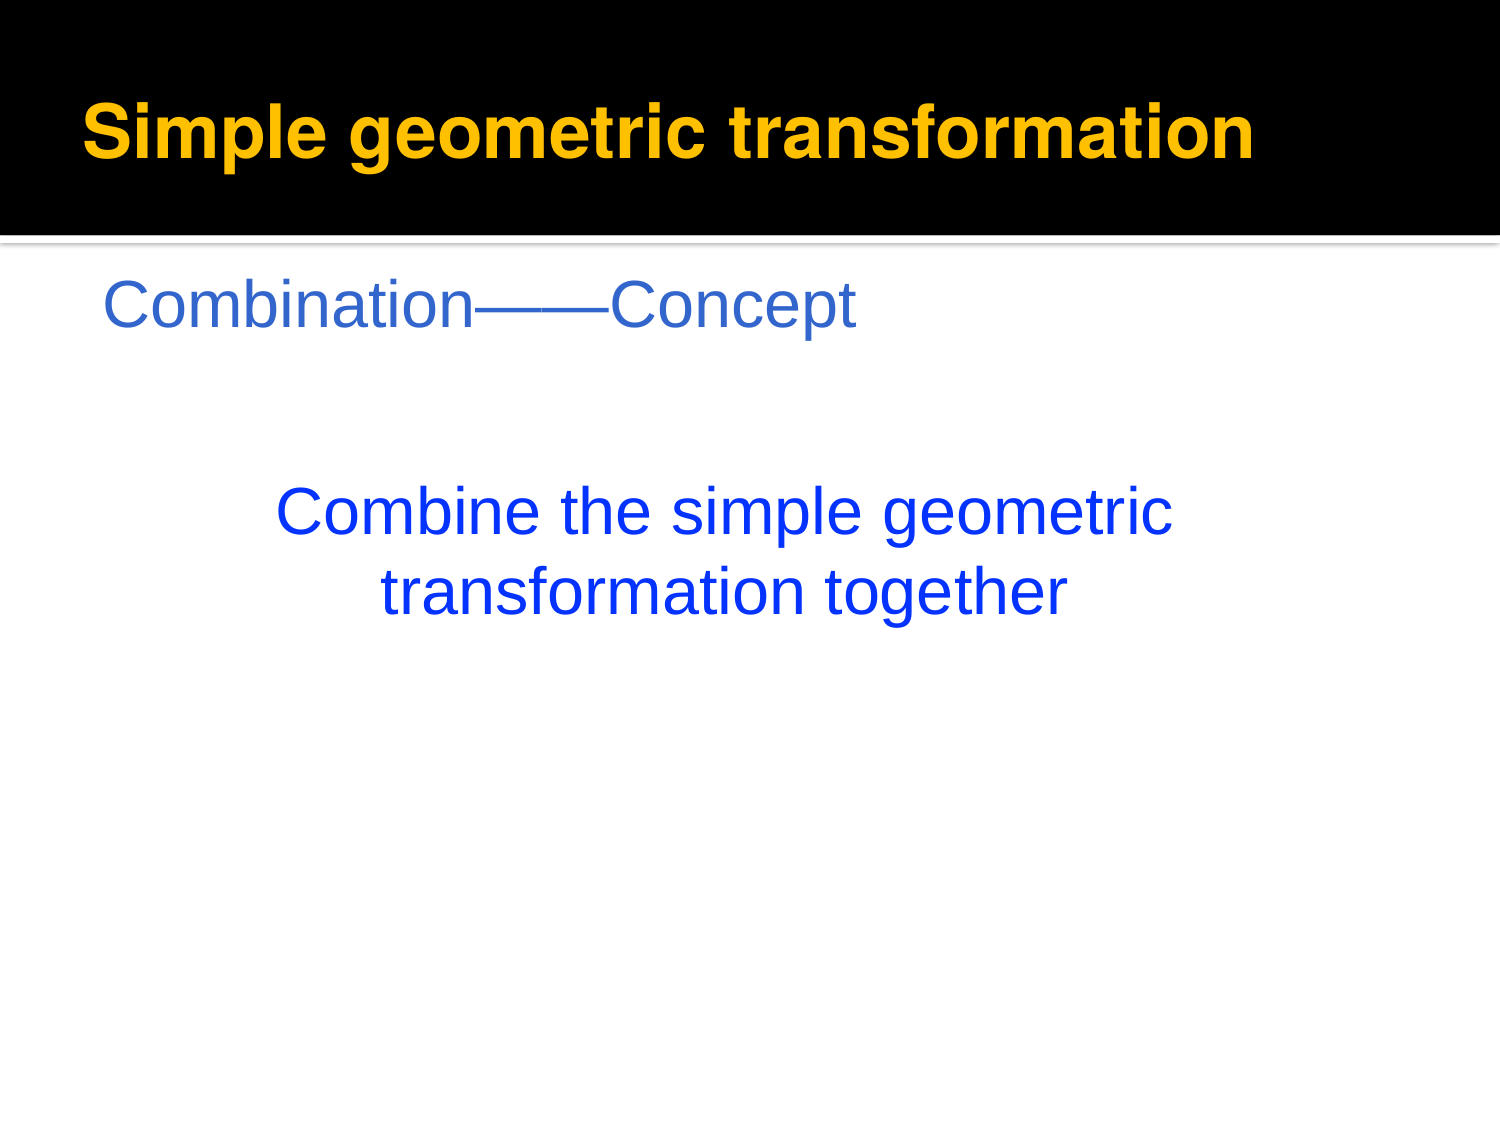

# Simple geometric transformation
Combination——Concept
Combine the simple geometric transformation together